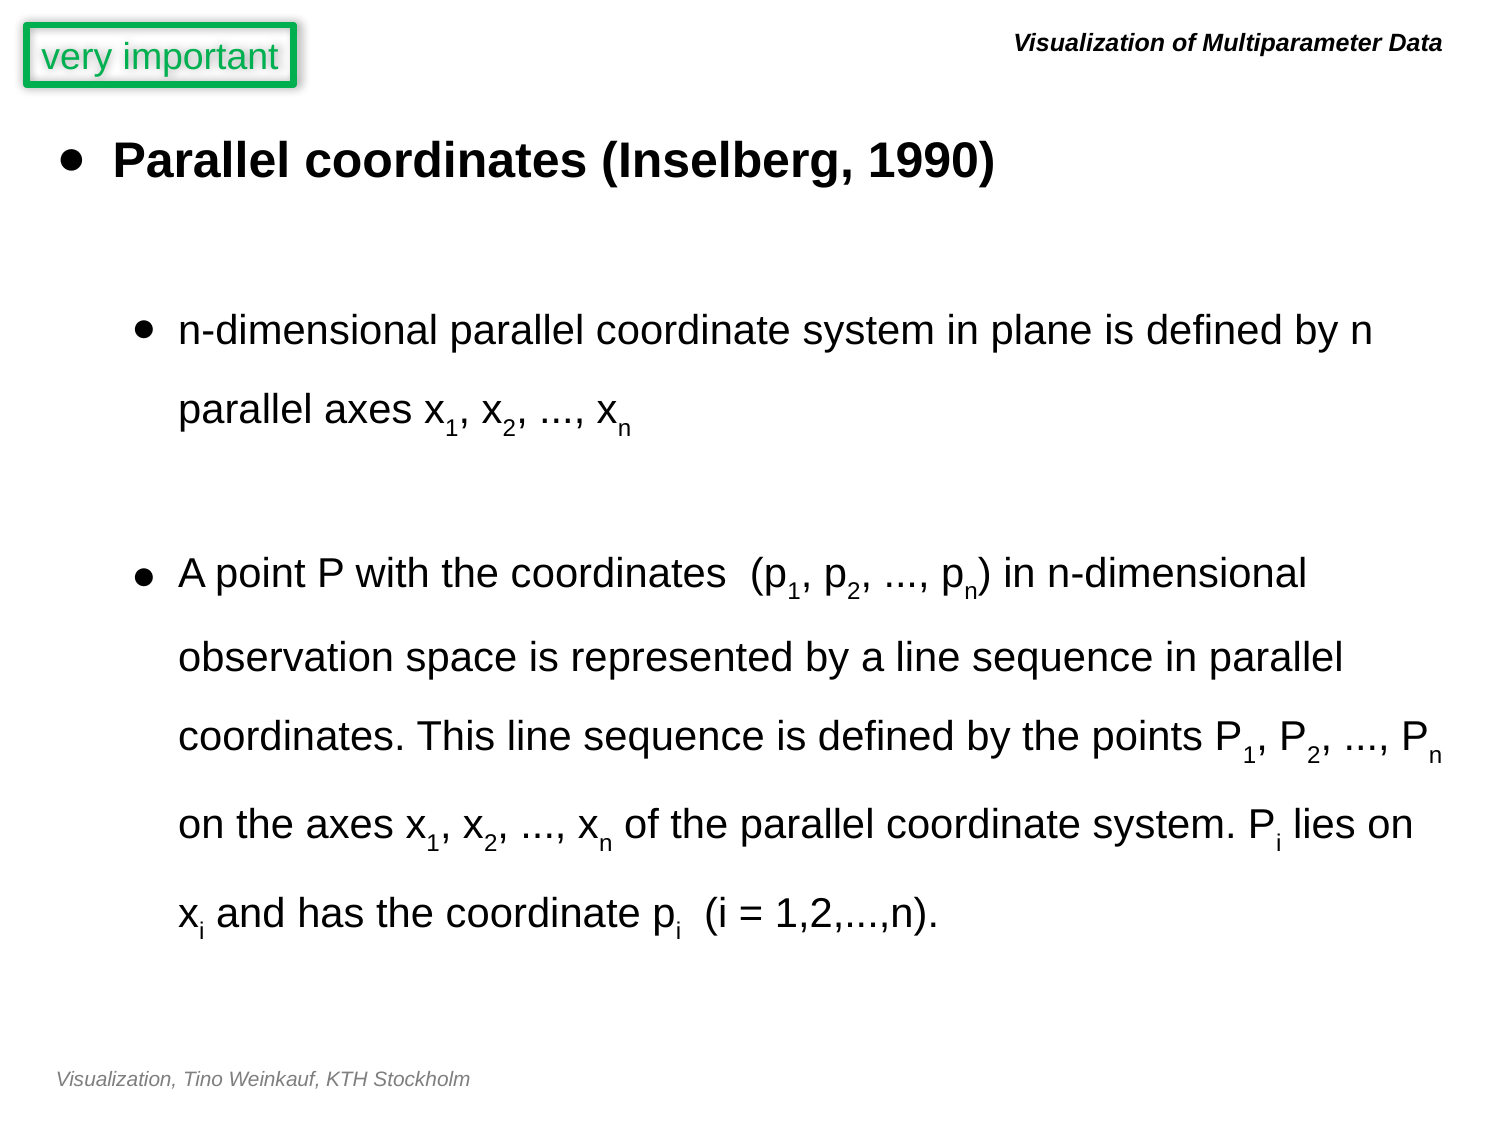

# Visualization of Multiparameter Data
very important
Parallel coordinates (Inselberg, 1990)

n-dimensional parallel coordinate ­system in plane is defined by n parallel axes x1, x2, ..., xn

A point P with the coordinates  (p1, p2, ..., pn) in n-dimensional observation space is represented by a line sequence in parallel coordinates. This line sequence is defined by the points P1, P2, ..., Pn on the axes x1, x2, ..., xn of the parallel coordinate system. Pi lies on xi and has the coordinate pi  (i = 1,2,...,n).